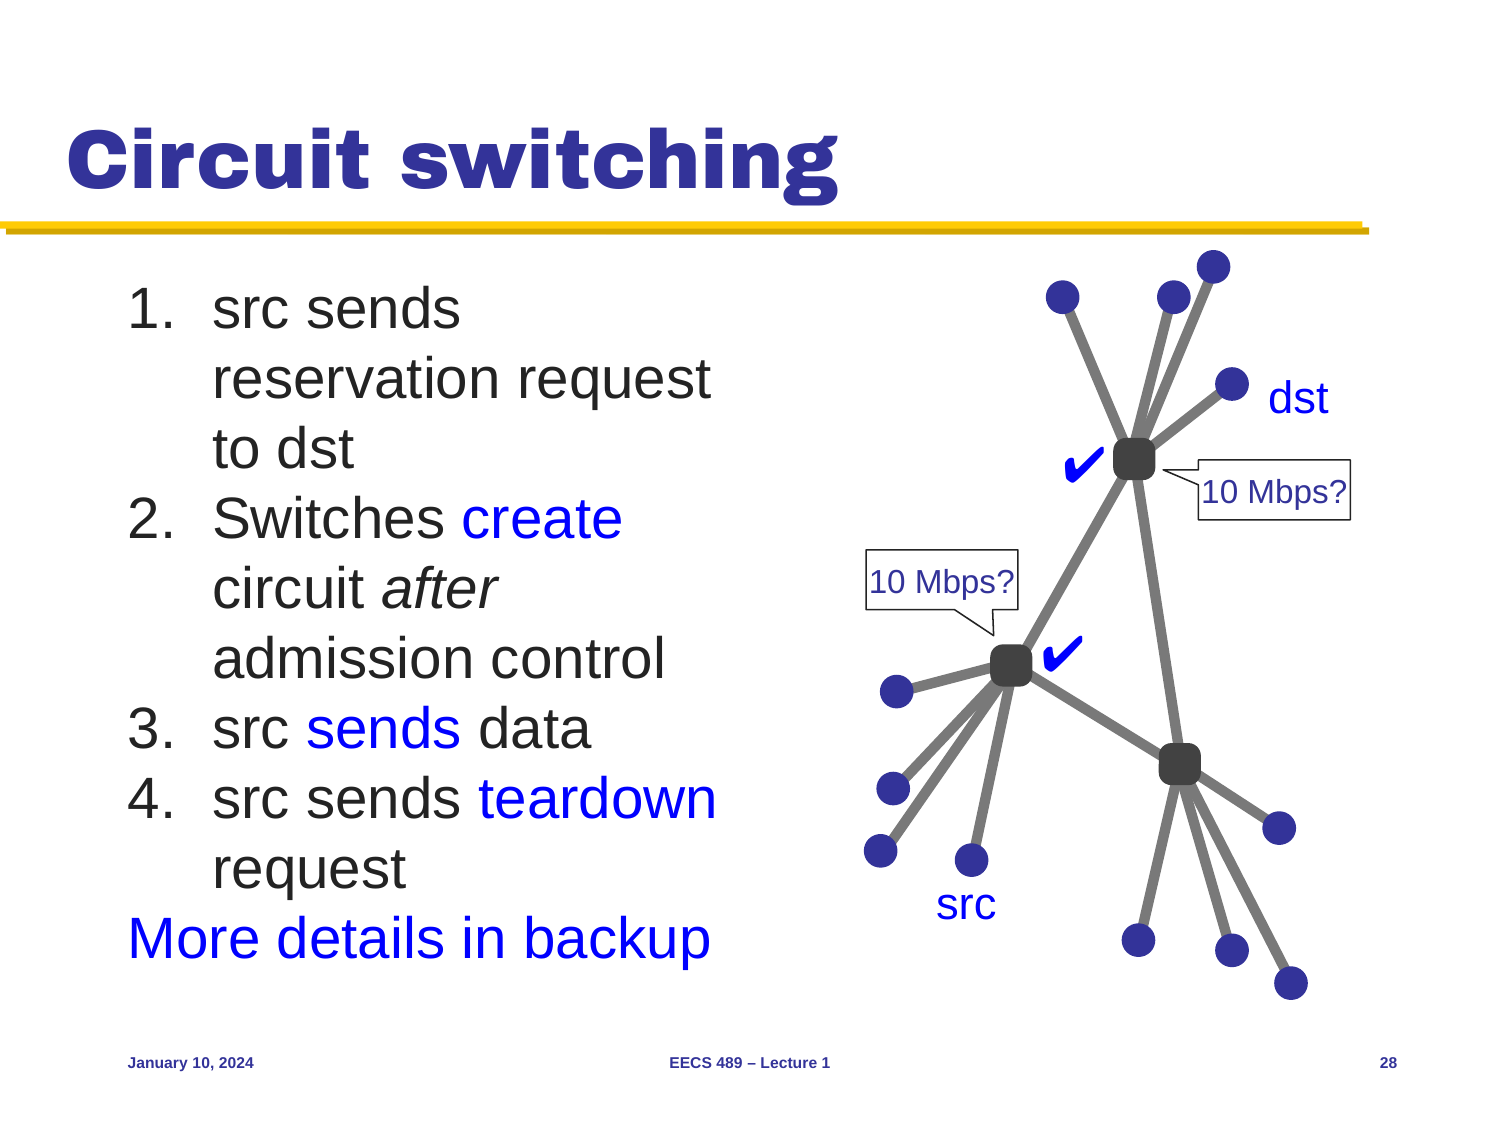

# Circuit switching
src sends reservation request to dst
Switches create circuit after admission control
src sends data
src sends teardown request
More details in backup
dst

✔️
10 Mbps?
10 Mbps?
✔️
src
January 10, 2024
EECS 489 – Lecture 1
28